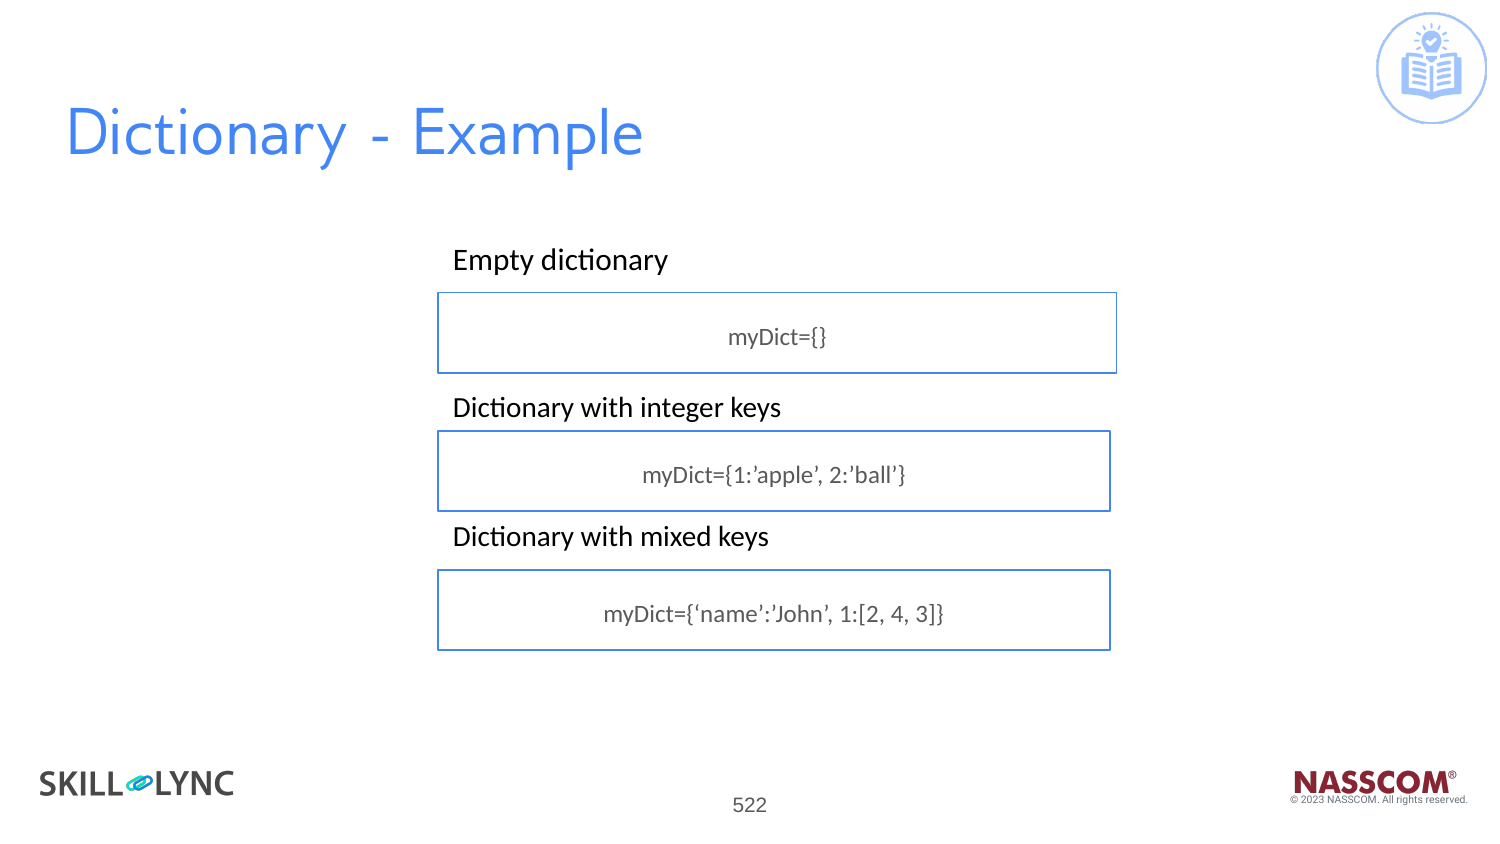

# Dictionary - Example
Empty dictionary
myDict={}
Dictionary with integer keys
myDict={1:’apple’, 2:’ball’}
Dictionary with mixed keys
myDict={‘name’:’John’, 1:[2, 4, 3]}
522